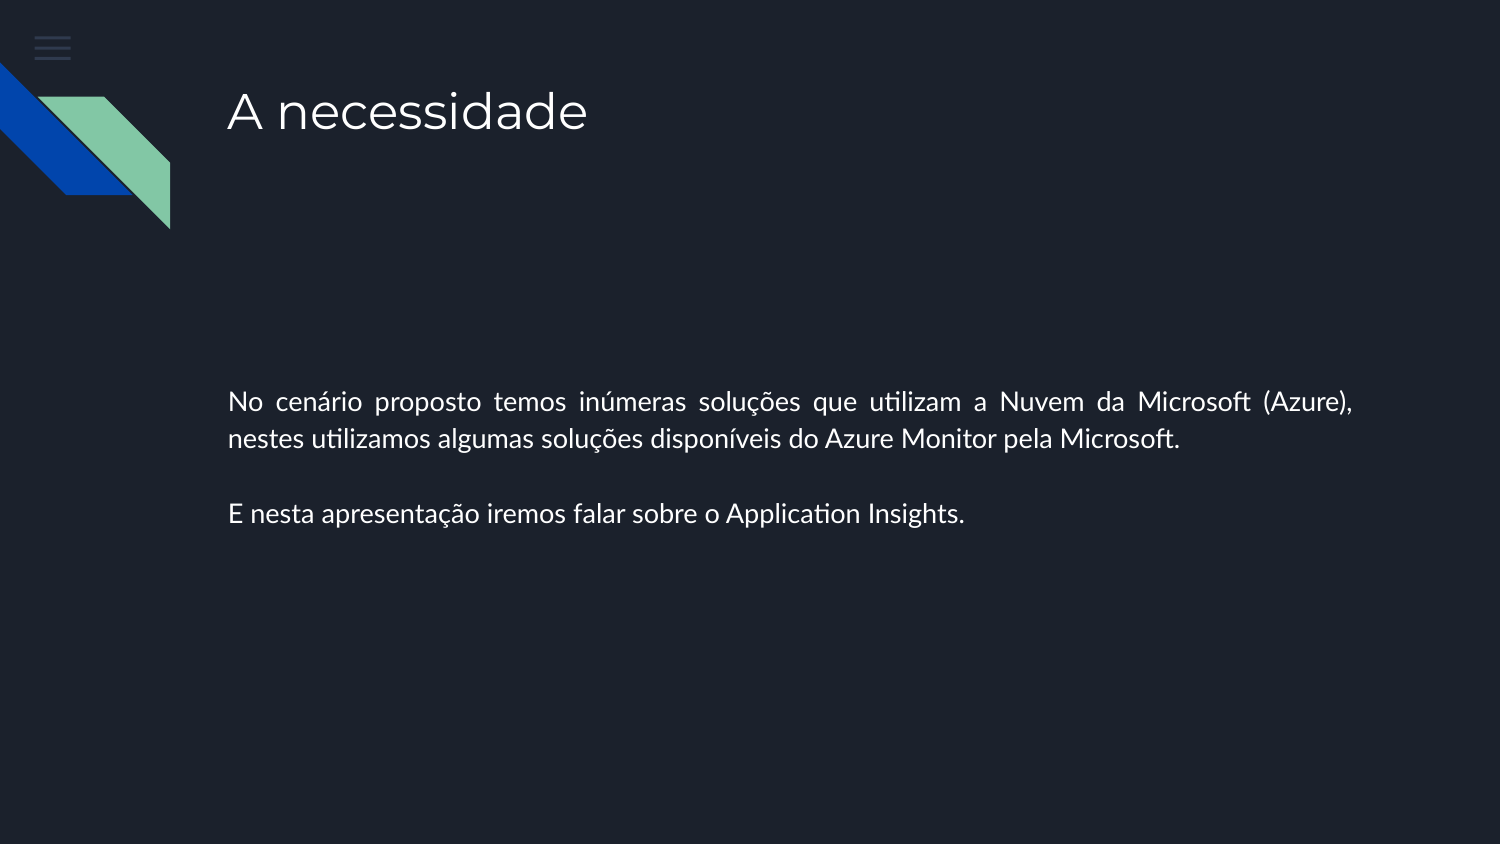

# A necessidade

No cenário proposto temos inúmeras soluções que utilizam a Nuvem da Microsoft (Azure), nestes utilizamos algumas soluções disponíveis do Azure Monitor pela Microsoft.

E nesta apresentação iremos falar sobre o Application Insights.